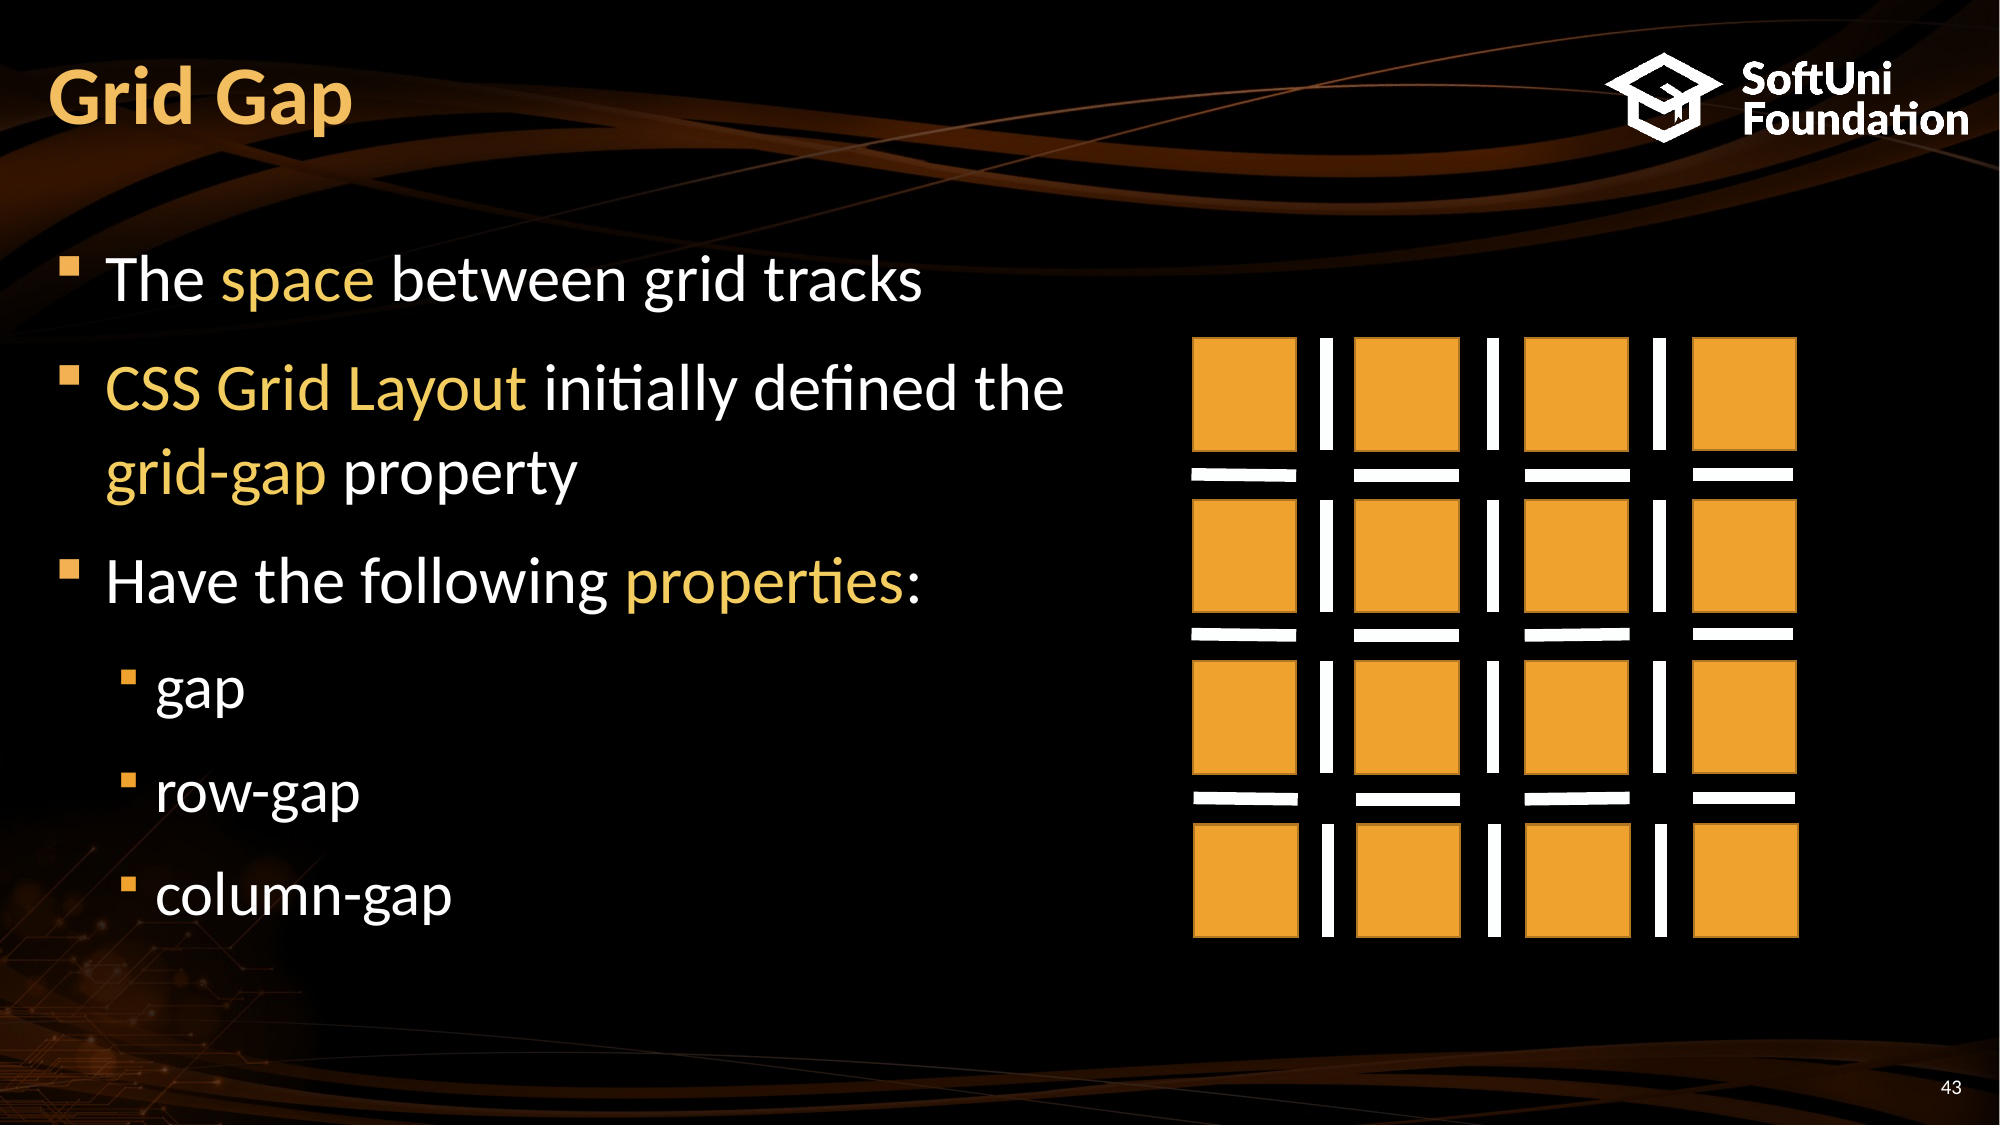

# Grid Gap
The space between grid tracks
CSS Grid Layout initially defined the grid-gap property
Have the following properties:
gap
row-gap
column-gap

43